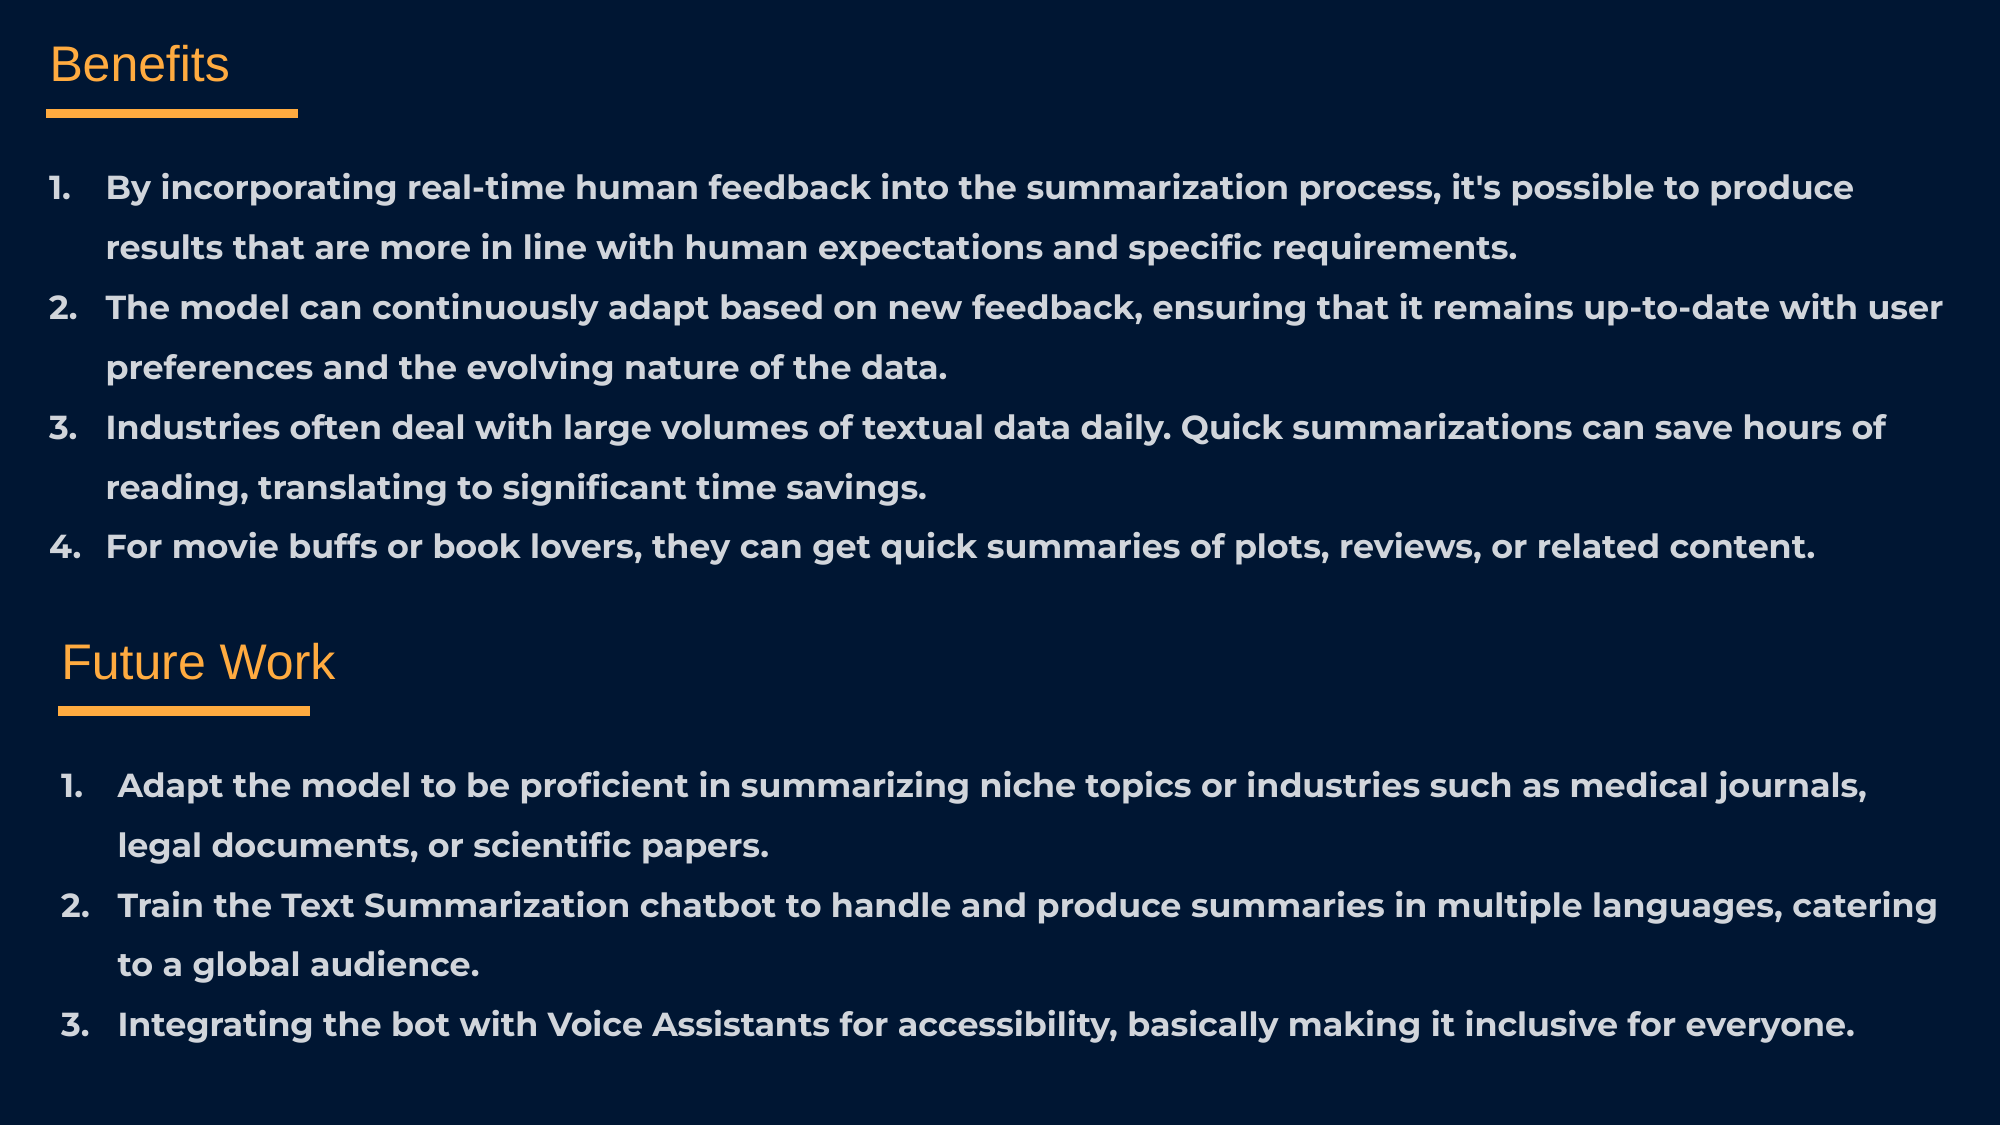

Benefits
By incorporating real-time human feedback into the summarization process, it's possible to produce results that are more in line with human expectations and specific requirements.
The model can continuously adapt based on new feedback, ensuring that it remains up-to-date with user preferences and the evolving nature of the data.
Industries often deal with large volumes of textual data daily. Quick summarizations can save hours of reading, translating to significant time savings.
For movie buffs or book lovers, they can get quick summaries of plots, reviews, or related content.
Future Work
Adapt the model to be proficient in summarizing niche topics or industries such as medical journals, legal documents, or scientific papers.
Train the Text Summarization chatbot to handle and produce summaries in multiple languages, catering to a global audience.
Integrating the bot with Voice Assistants for accessibility, basically making it inclusive for everyone.